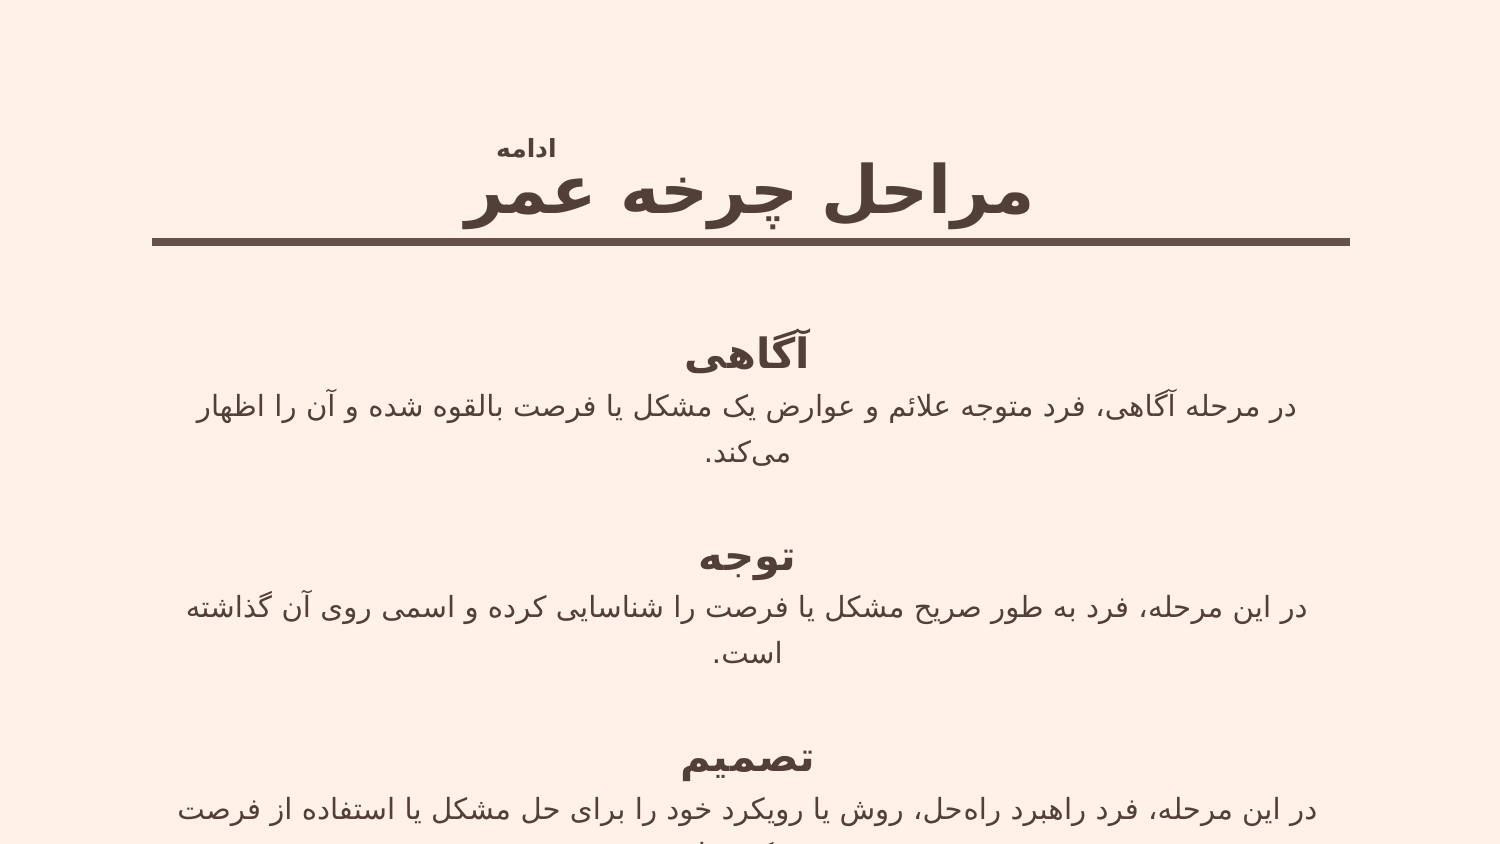

ادامه
مراحل چرخه عمر
آگاهی
در مرحله آگاهی، فرد متوجه علائم و عوارض یک مشکل یا فرصت بالقوه شده و آن را اظهار می‌کند.

توجه
در این مرحله، فرد به طور صریح مشکل یا فرصت را شناسایی کرده و اسمی روی آن گذاشته است.

تصمیم
در این مرحله، فرد راهبرد راه‌حل، روش یا رویکرد خود را برای حل مشکل یا استفاده از فرصت تعریف کرده است.